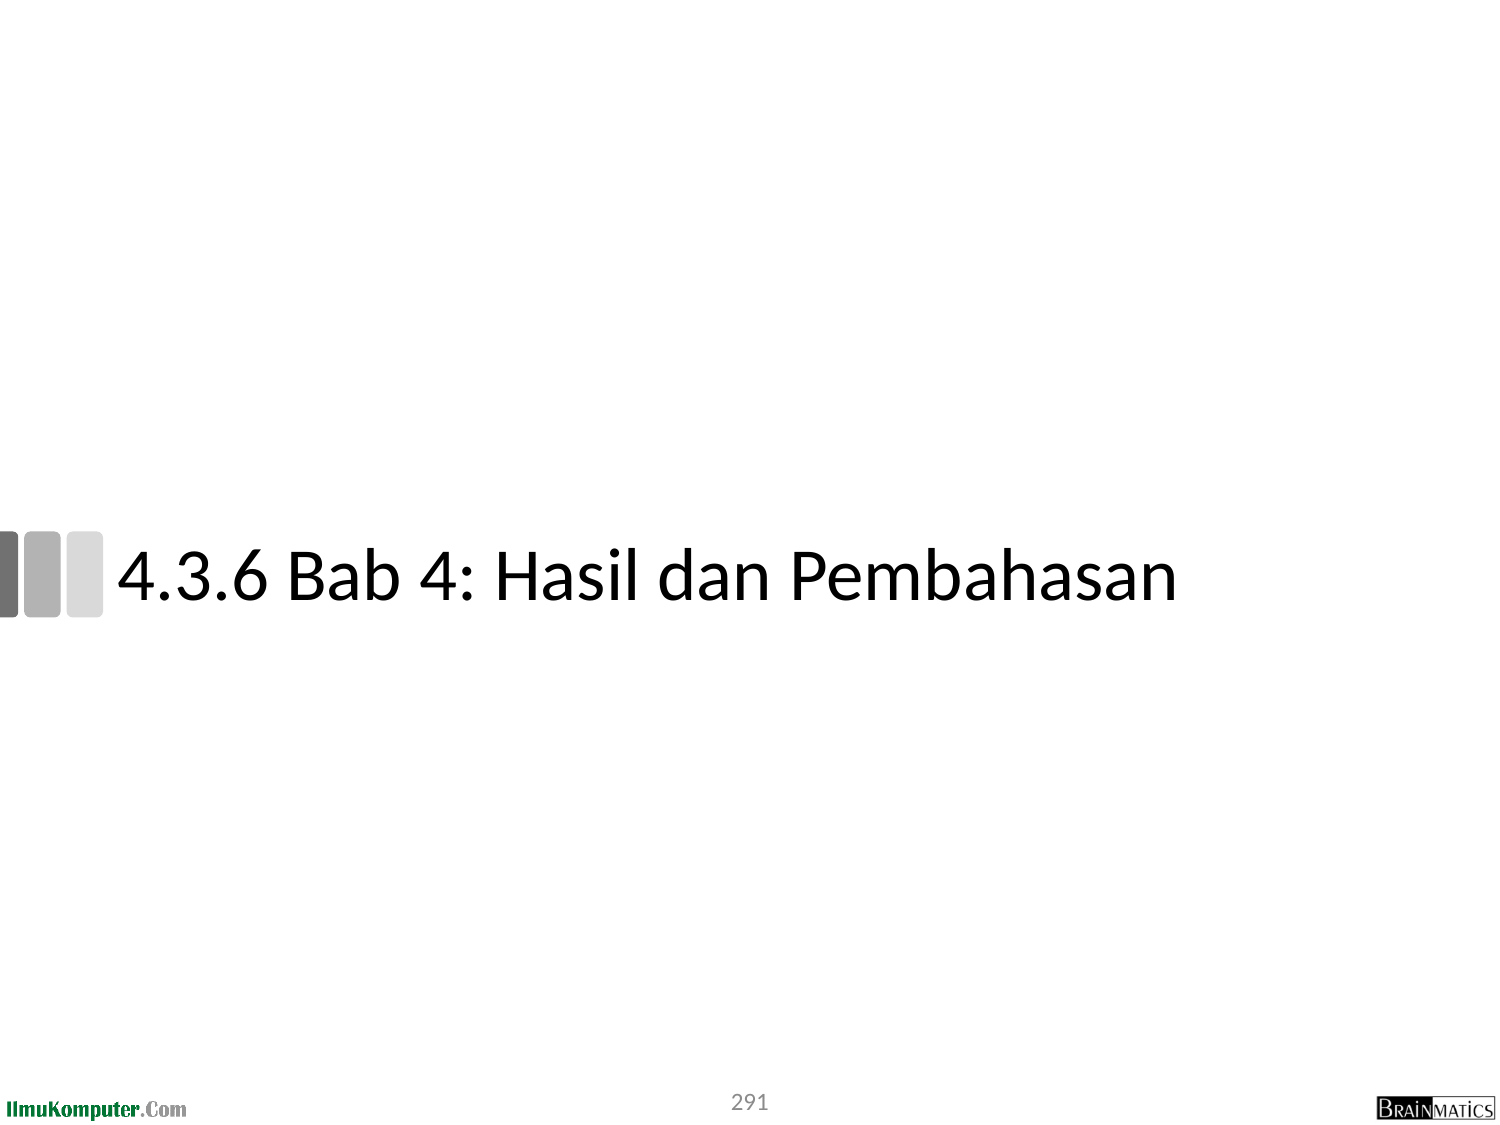

# 4.3.6 Bab 4: Hasil dan Pembahasan

291